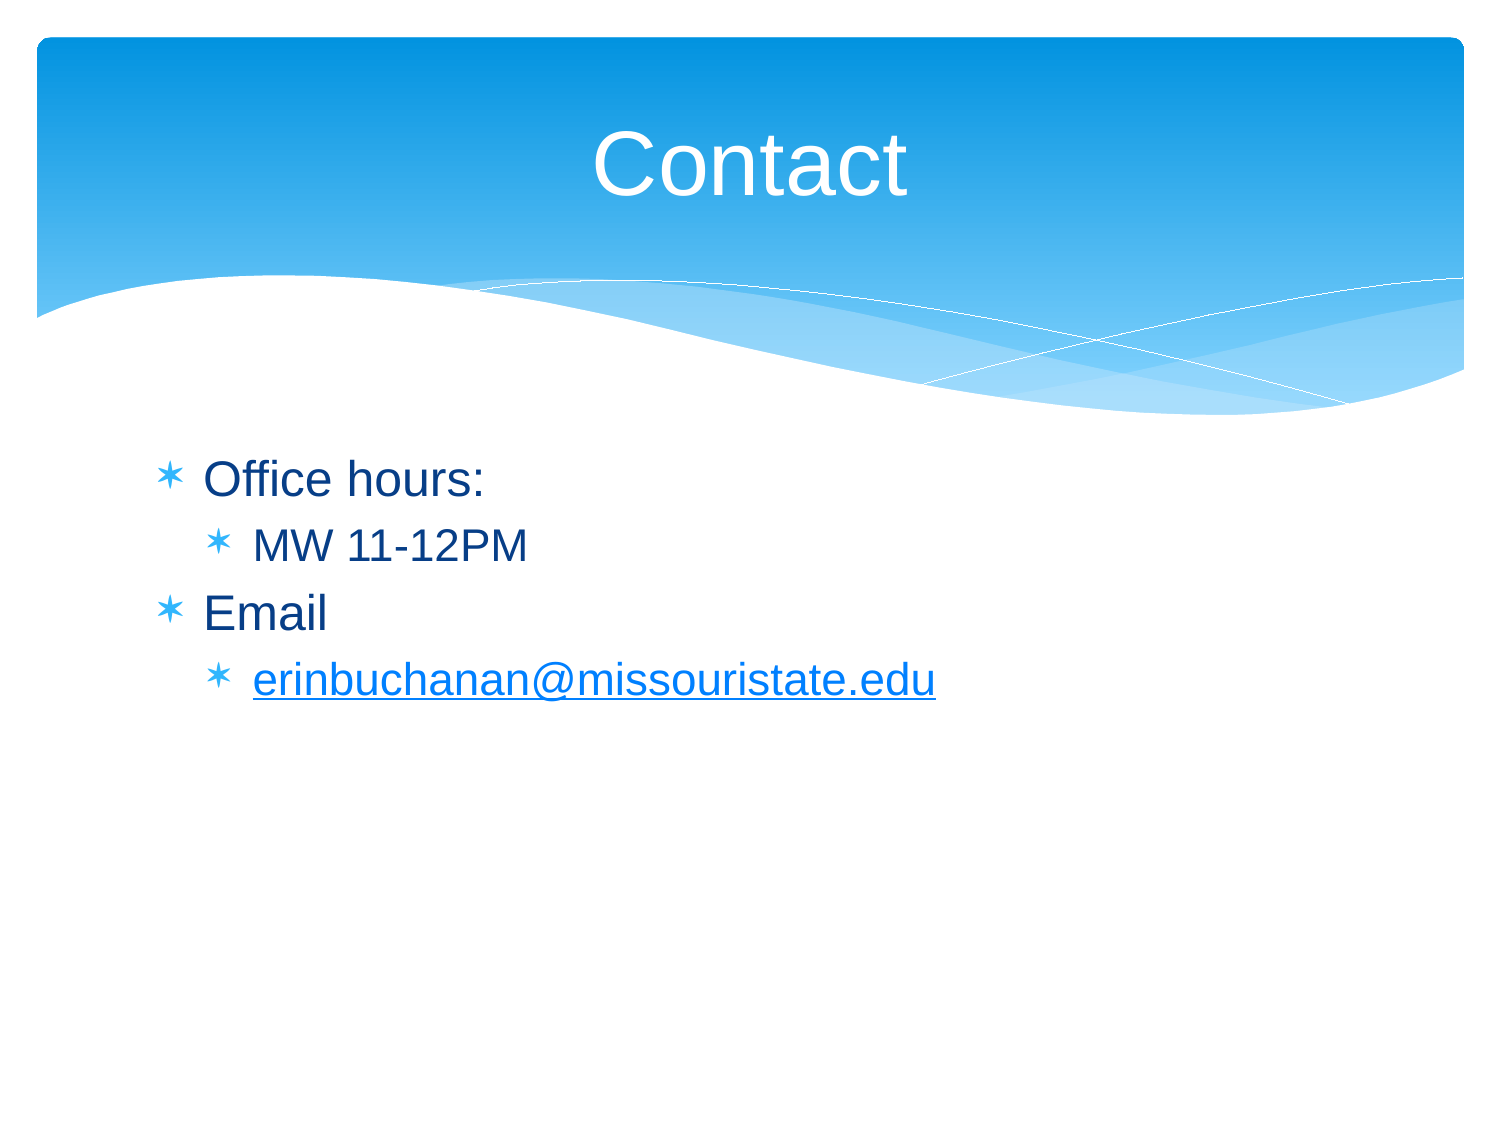

# Contact
Office hours:
MW 11-12PM
Email
erinbuchanan@missouristate.edu